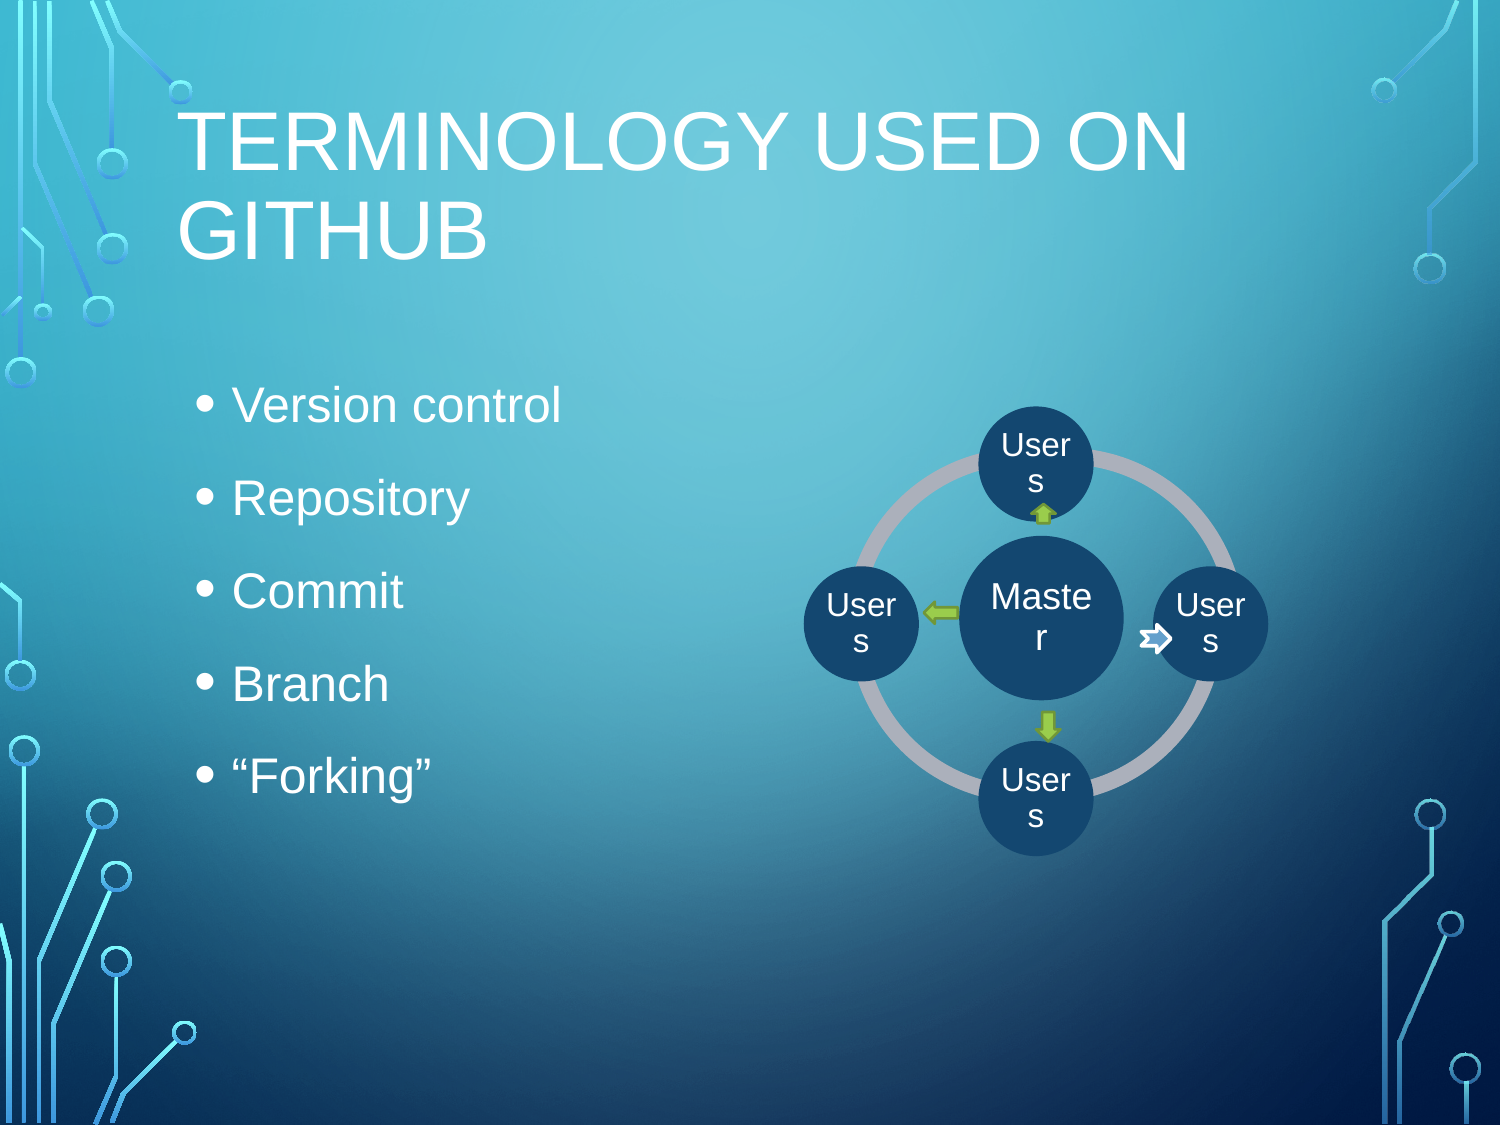

# Terminology used on GitHub
Version control
Repository
Commit
Branch
“Forking”
Master
Users
Users
Users
Users